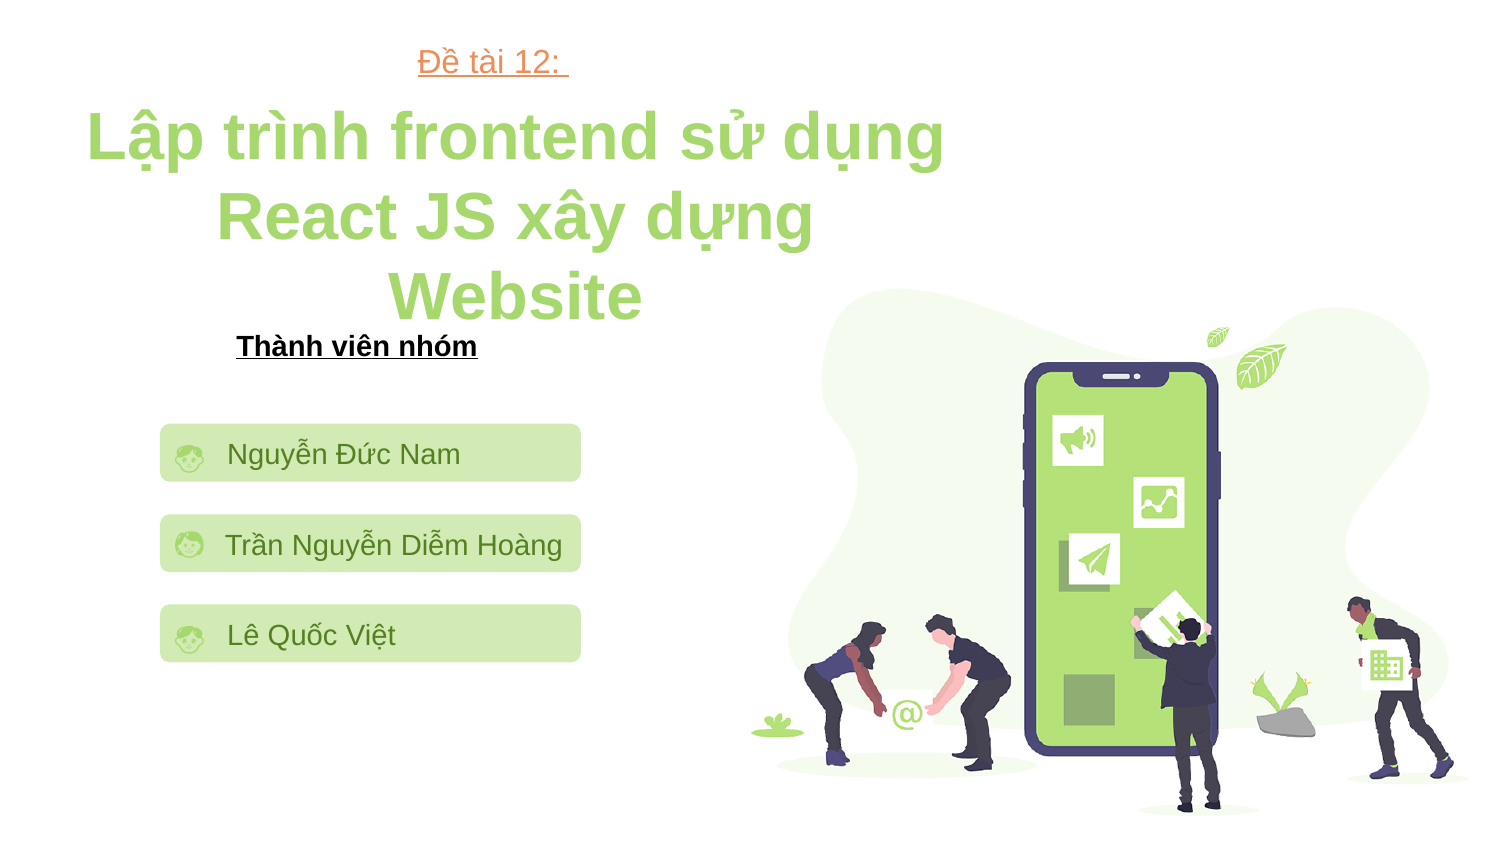

Đề tài 12:
# Lập trình frontend sử dụng React JS xây dựng Website
Thành viên nhóm
      Nguyễn Đức Nam
👦
Trần Nguyễn Diễm Hoàng
👩
      Lê Quốc Việt
👦